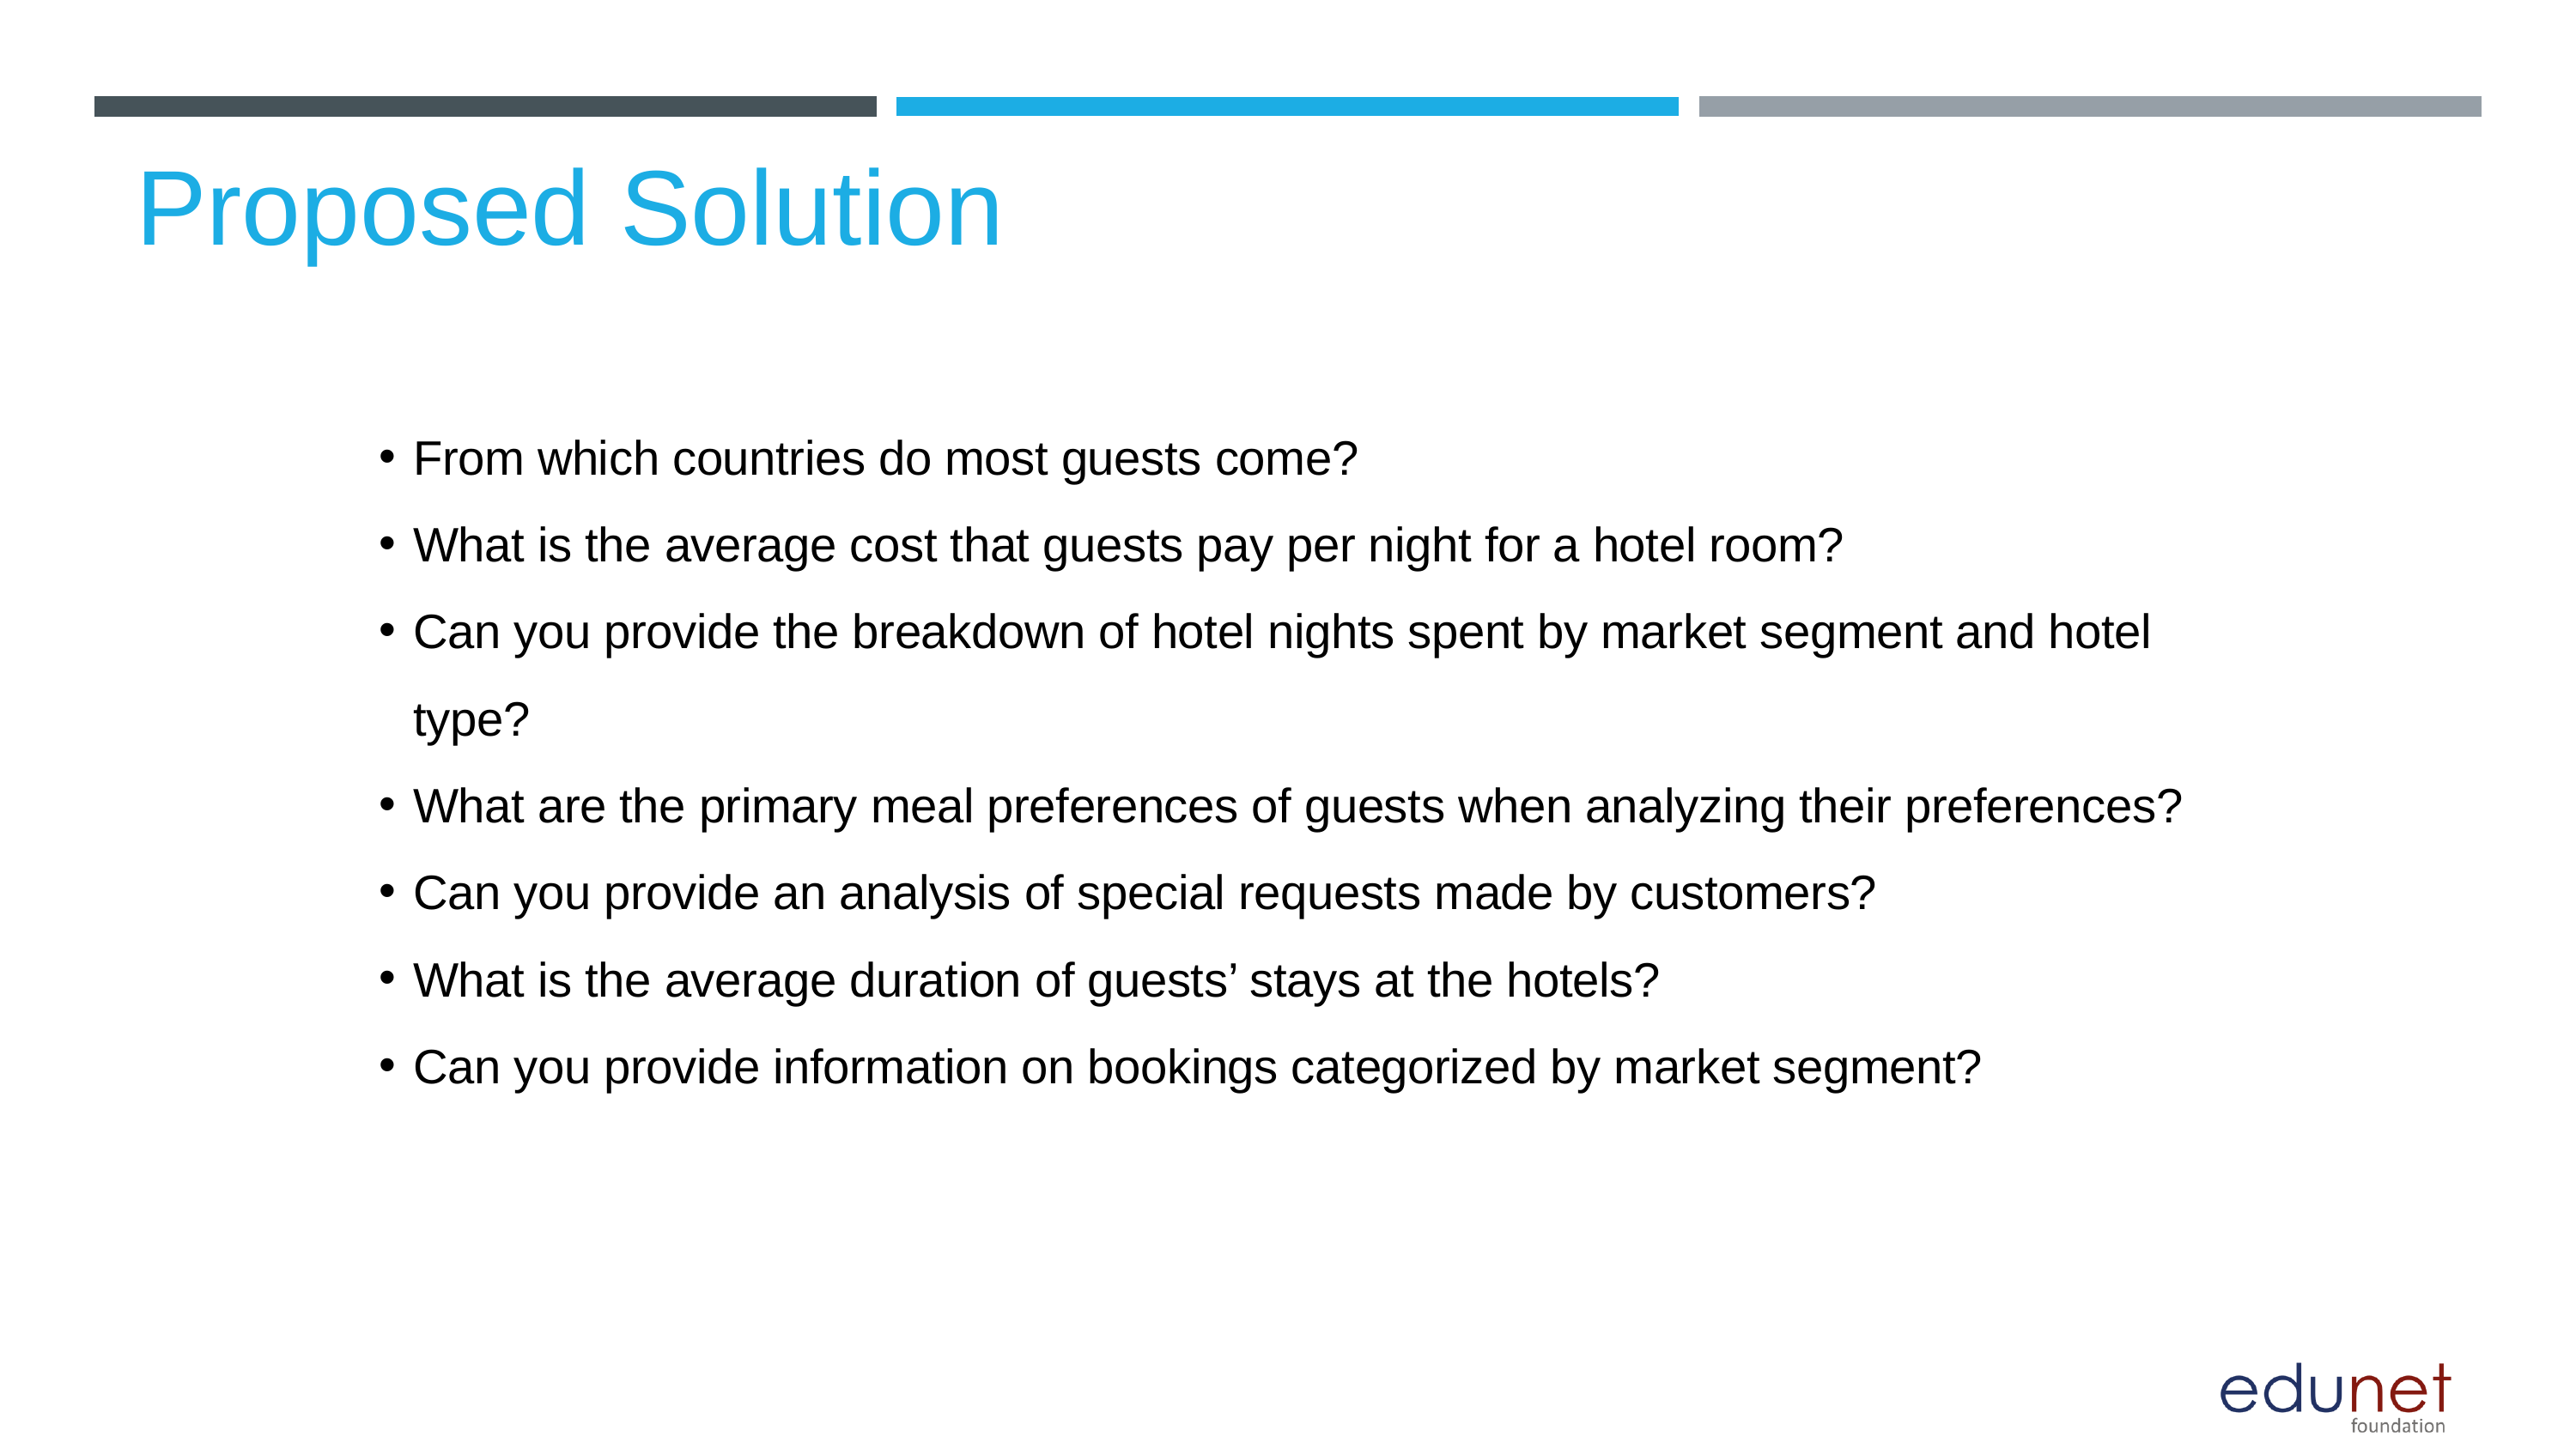

Proposed Solution
From which countries do most guests come?
What is the average cost that guests pay per night for a hotel room?
Can you provide the breakdown of hotel nights spent by market segment and hotel type?
What are the primary meal preferences of guests when analyzing their preferences?
Can you provide an analysis of special requests made by customers?
What is the average duration of guests’ stays at the hotels?
Can you provide information on bookings categorized by market segment?